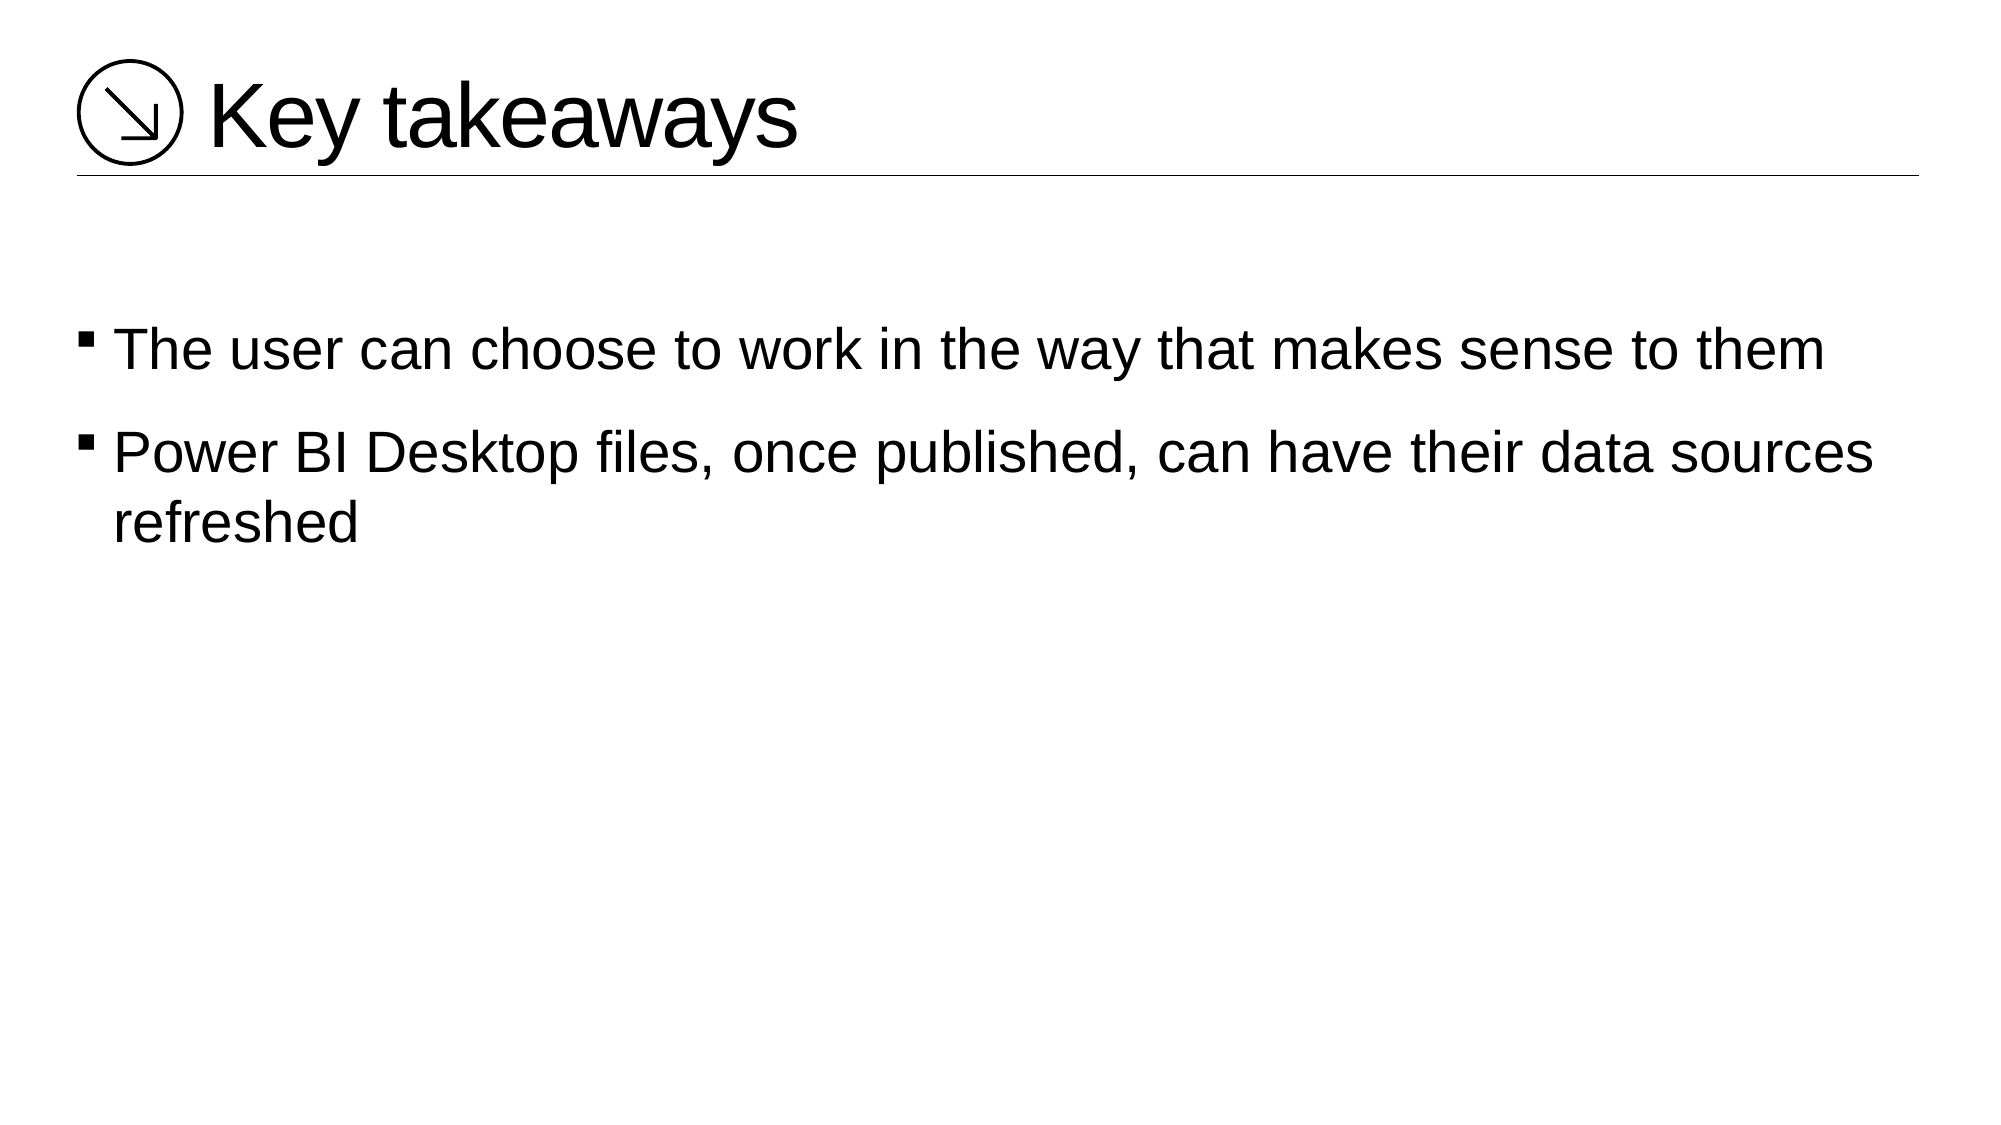

# Key takeaways

The user can choose to work in the way that makes sense to them
Power BI Desktop files, once published, can have their data sources refreshed